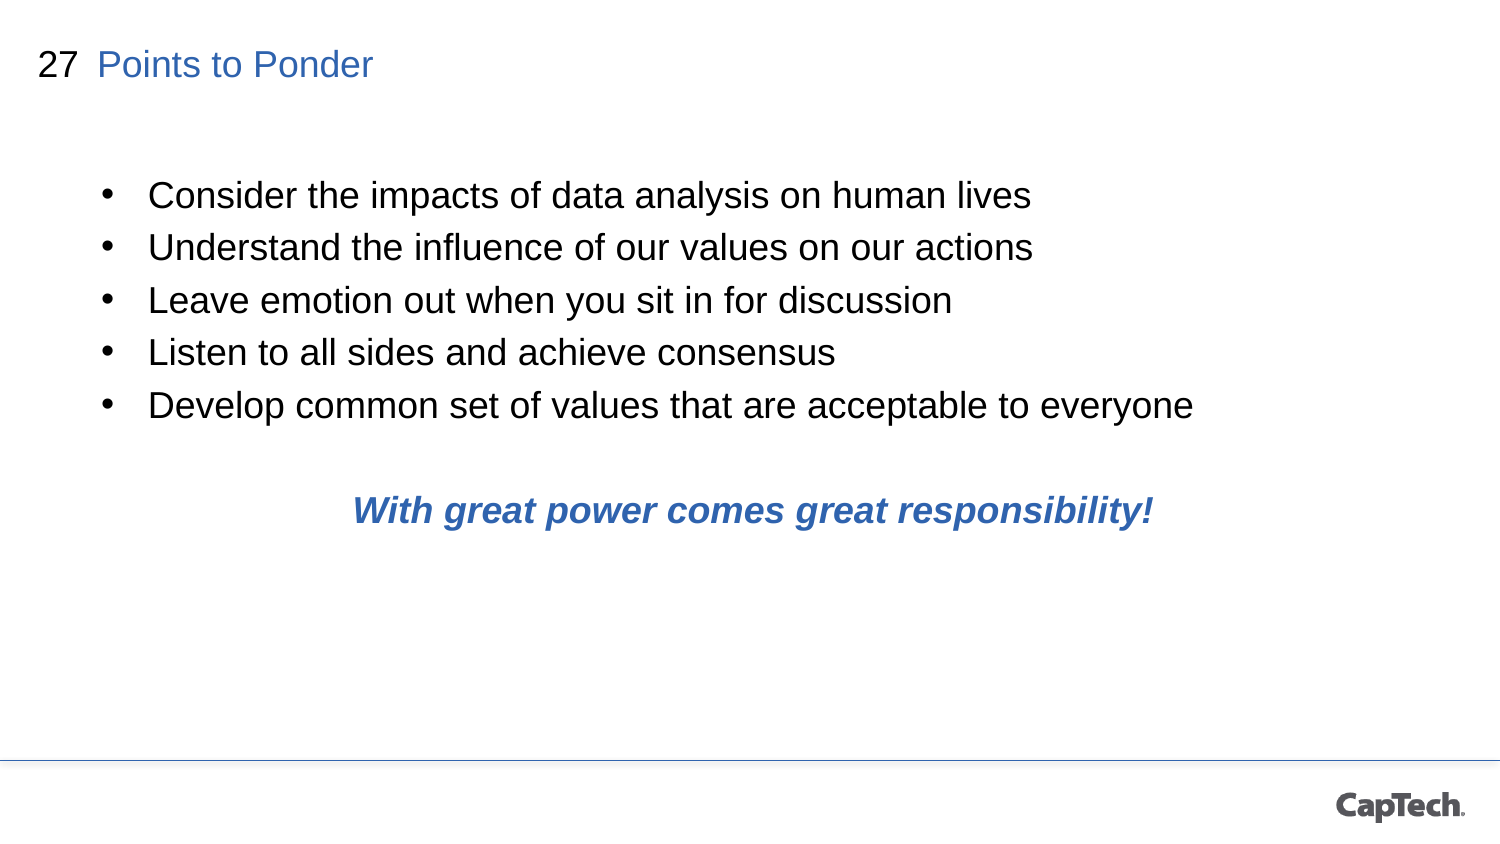

27
# Points to Ponder
Consider the impacts of data analysis on human lives
Understand the influence of our values on our actions
Leave emotion out when you sit in for discussion
Listen to all sides and achieve consensus
Develop common set of values that are acceptable to everyone

With great power comes great responsibility!